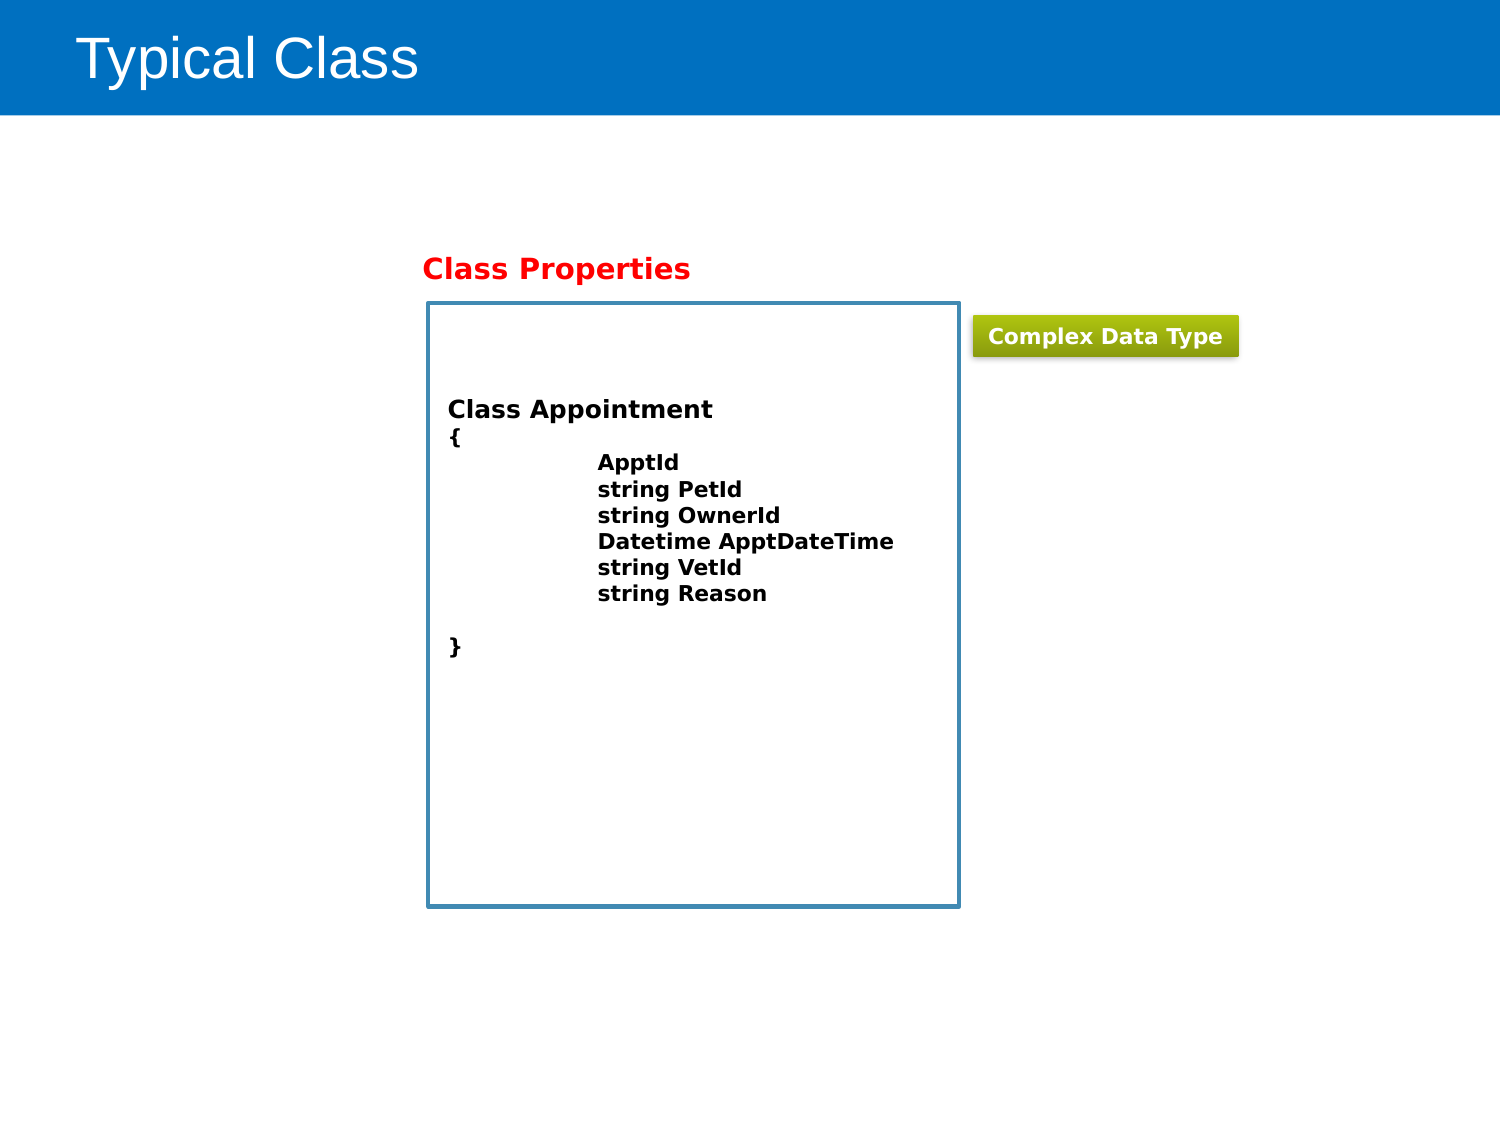

# Typical Class
Class Properties

Complex Data Type
Class Appointment
{
	ApptId
	string PetId
	string OwnerId
	Datetime ApptDateTime
	string VetId
	string Reason

}